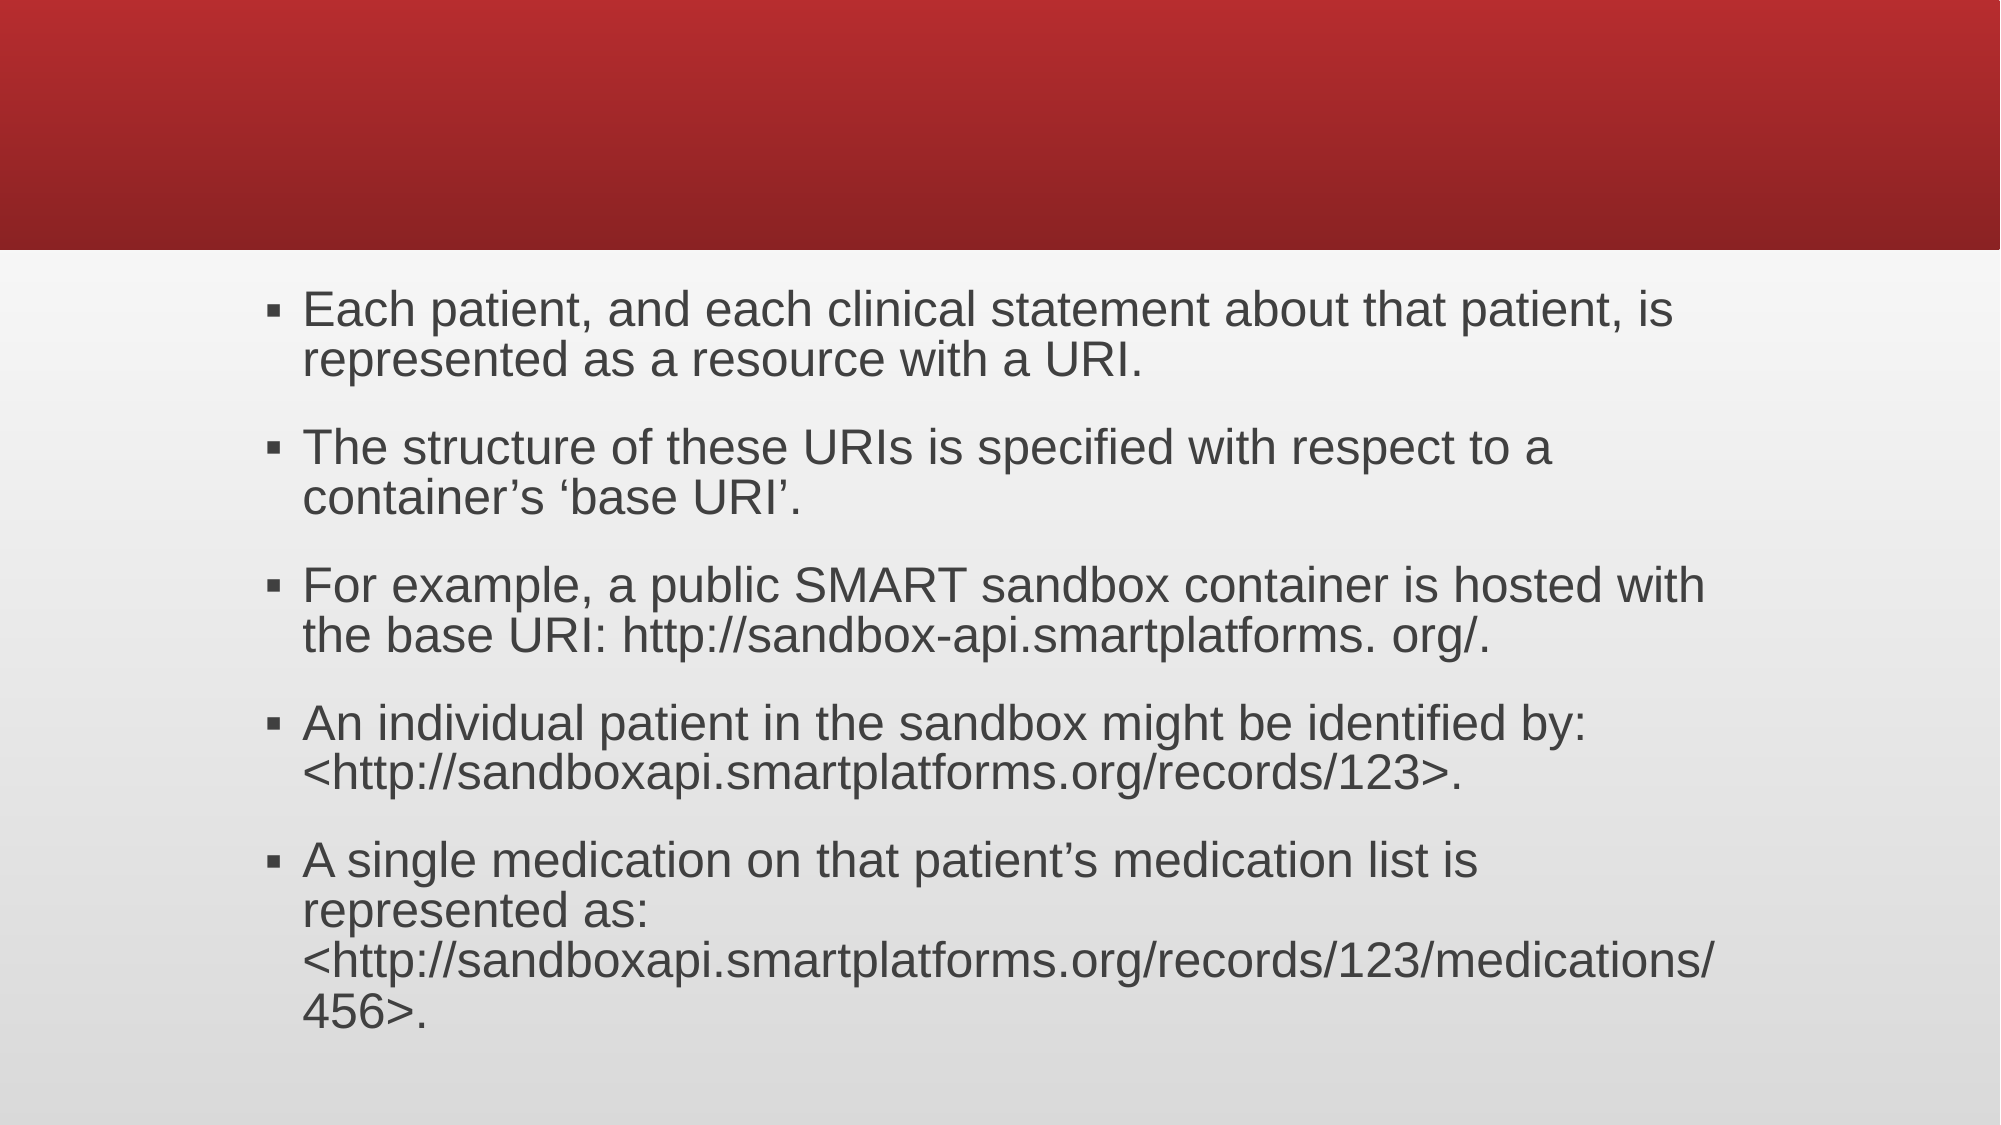

Each patient, and each clinical statement about that patient, is represented as a resource with a URI.
The structure of these URIs is speciﬁed with respect to a container’s ‘base URI’.
For example, a public SMART sandbox container is hosted with the base URI: http://sandbox-api.smartplatforms. org/.
An individual patient in the sandbox might be identiﬁed by: <http://sandboxapi.smartplatforms.org/records/123>.
A single medication on that patient’s medication list is represented as: <http://sandboxapi.smartplatforms.org/records/123/medications/456>.